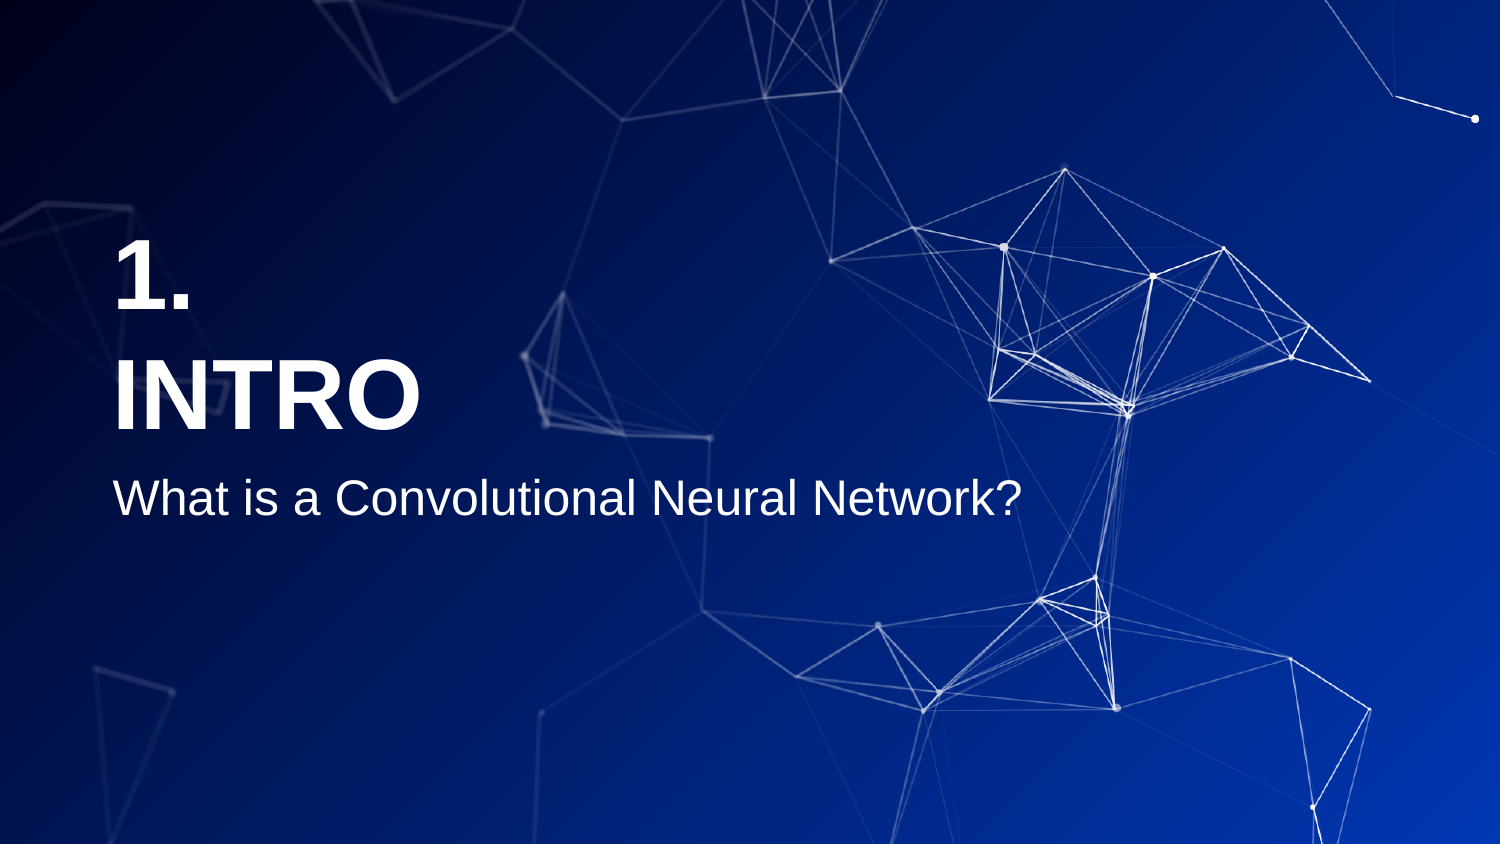

# 1.
INTRO
What is a Convolutional Neural Network?